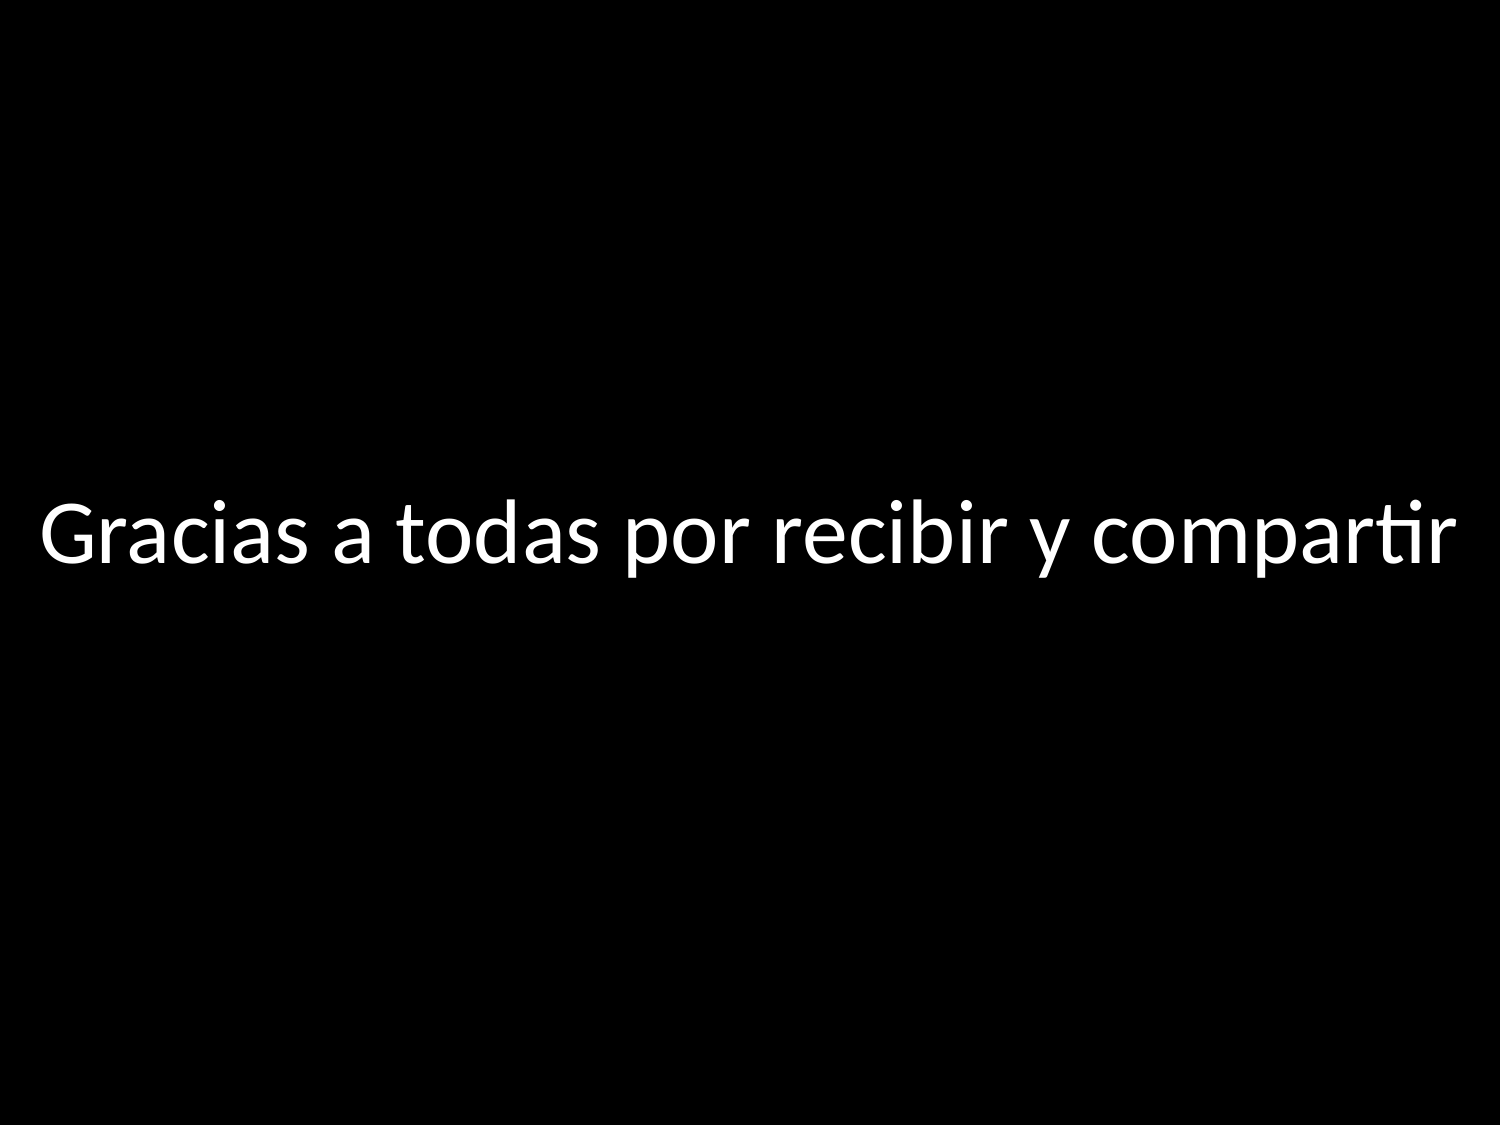

# Gracias a todas por recibir y compartir